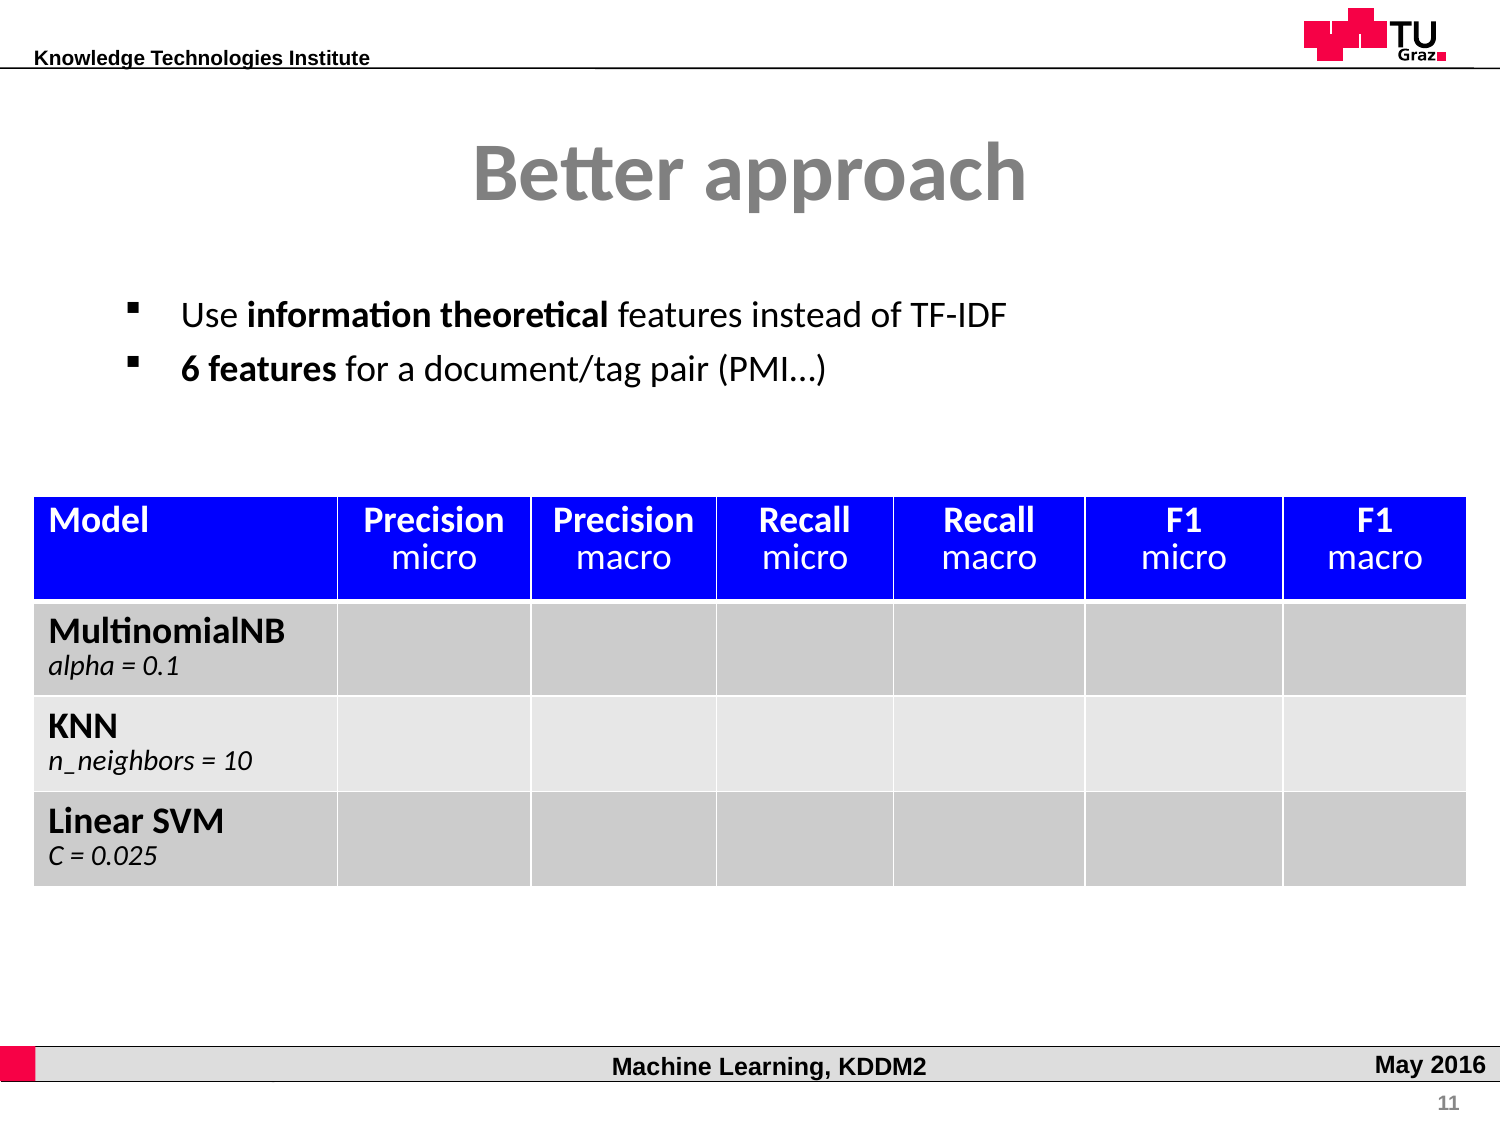

Better approach
Use information theoretical features instead of TF-IDF
6 features for a document/tag pair (PMI…)
| Model | Precision micro | Precision macro | Recall micro | Recall macro | F1 micro | F1 macro |
| --- | --- | --- | --- | --- | --- | --- |
| MultinomialNB alpha = 0.1 |  |  |  |  |  |  |
| KNN n\_neighbors = 10 |  |  |  |  |  |  |
| Linear SVM C = 0.025 |  |  |  |  |  |  |